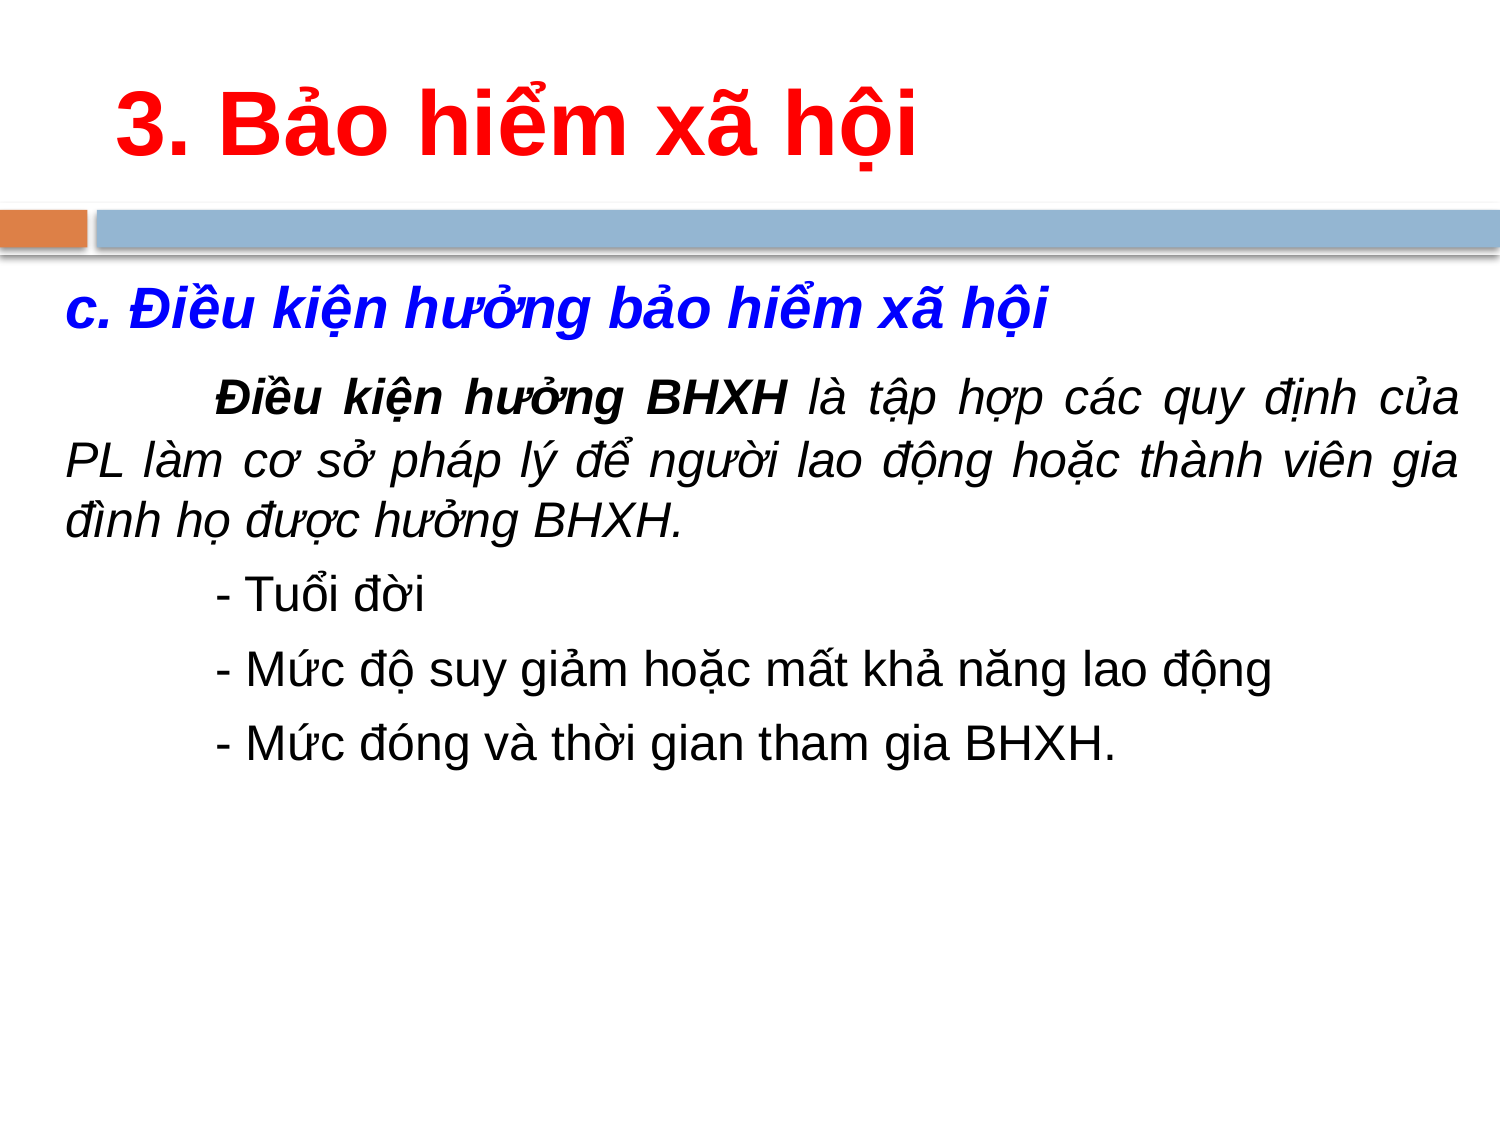

# 3. Bảo hiểm xã hội
c. Điều kiện hưởng bảo hiểm xã hội
	Điều kiện hưởng BHXH là tập hợp các quy định của PL làm cơ sở pháp lý để người lao động hoặc thành viên gia đình họ được hưởng BHXH.
	- Tuổi đời
	- Mức độ suy giảm hoặc mất khả năng lao động
	- Mức đóng và thời gian tham gia BHXH.